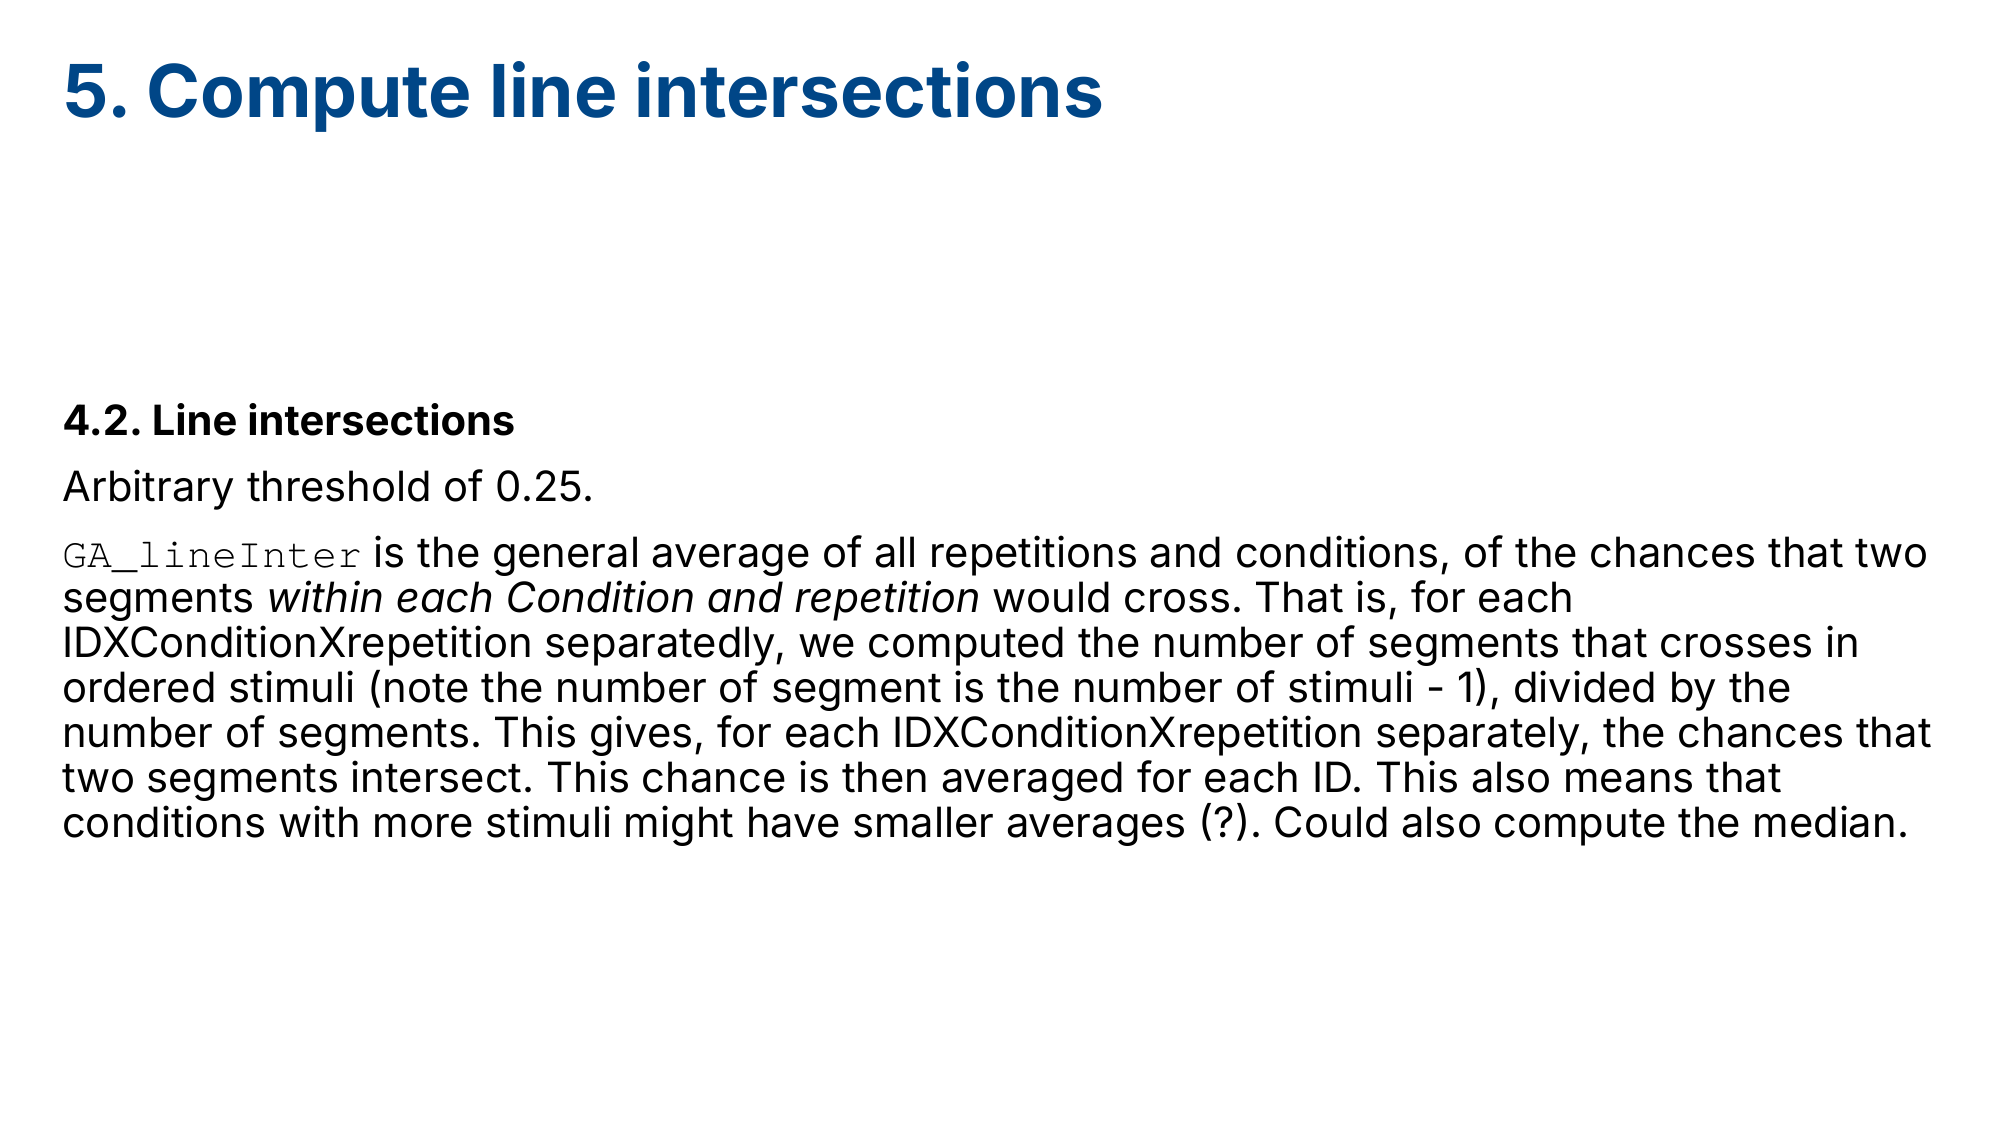

# 5. Compute line intersections
4.2. Line intersections
Arbitrary threshold of 0.25.
GA_lineInter is the general average of all repetitions and conditions, of the chances that two segments within each Condition and repetition would cross. That is, for each IDXConditionXrepetition separatedly, we computed the number of segments that crosses in ordered stimuli (note the number of segment is the number of stimuli - 1), divided by the number of segments. This gives, for each IDXConditionXrepetition separately, the chances that two segments intersect. This chance is then averaged for each ID. This also means that conditions with more stimuli might have smaller averages (?). Could also compute the median.